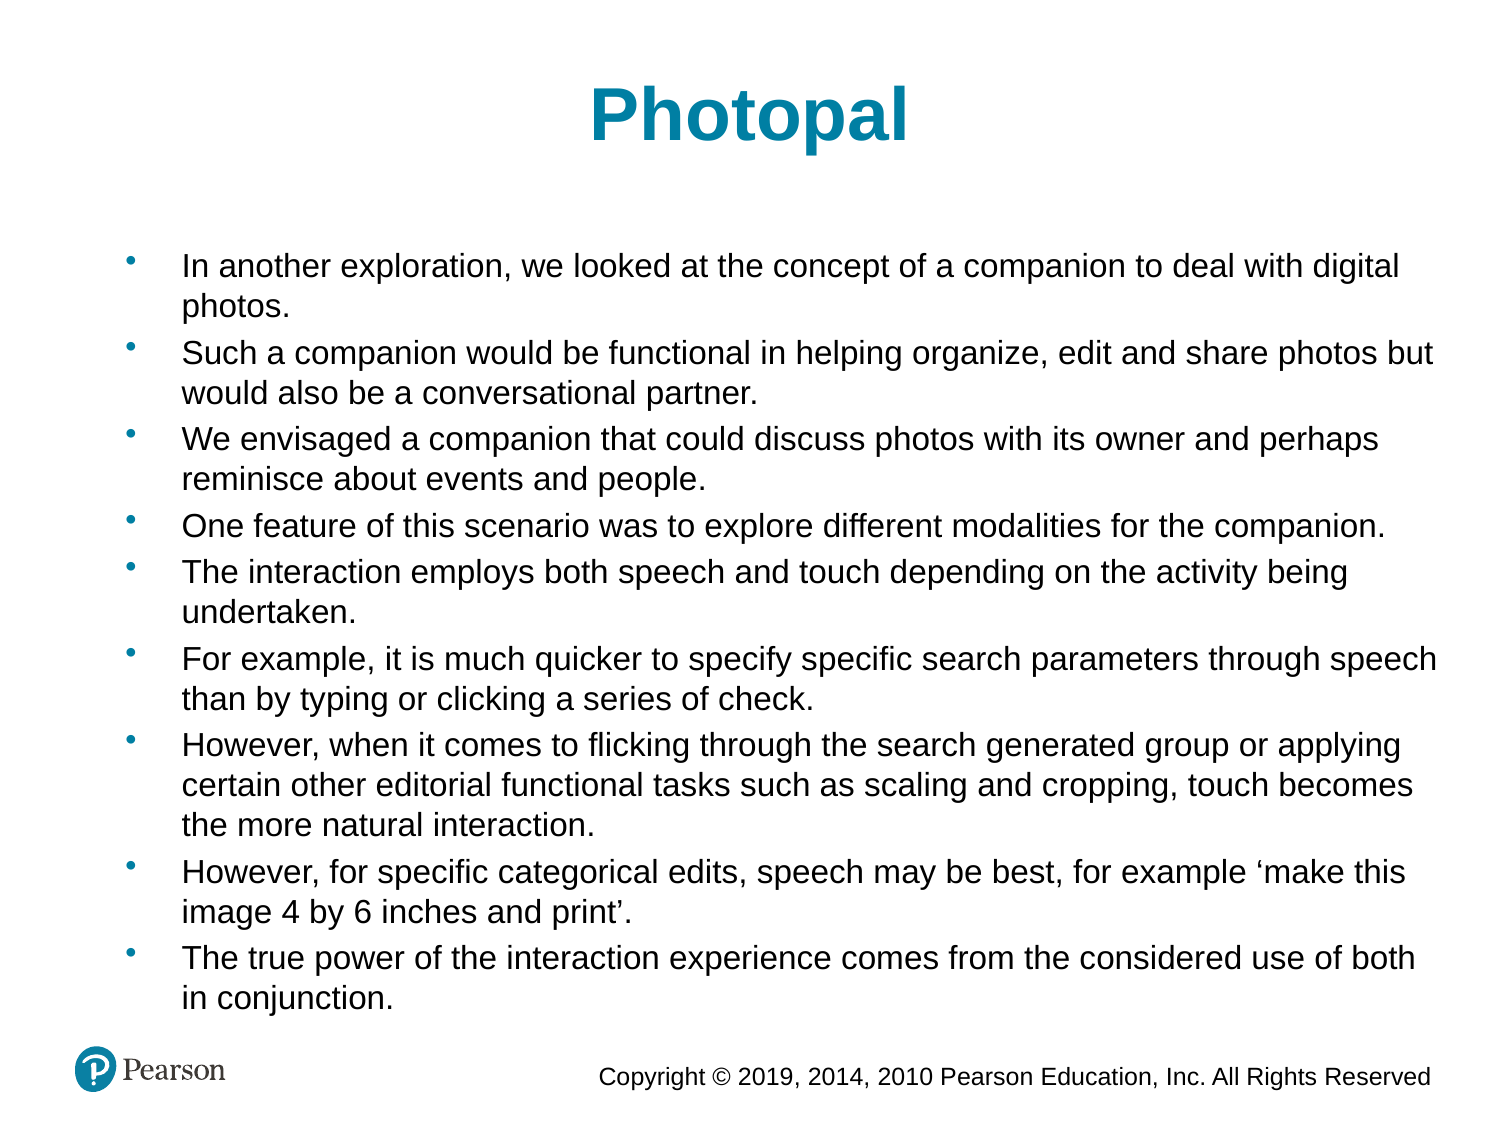

Photopal
In another exploration, we looked at the concept of a companion to deal with digital photos.
Such a companion would be functional in helping organize, edit and share photos but would also be a conversational partner.
We envisaged a companion that could discuss photos with its owner and perhaps reminisce about events and people.
One feature of this scenario was to explore different modalities for the companion.
The interaction employs both speech and touch depending on the activity being undertaken.
For example, it is much quicker to specify specific search parameters through speech than by typing or clicking a series of check.
However, when it comes to flicking through the search generated group or applying certain other editorial functional tasks such as scaling and cropping, touch becomes the more natural interaction.
However, for specific categorical edits, speech may be best, for example ‘make this image 4 by 6 inches and print’.
The true power of the interaction experience comes from the considered use of both in conjunction.